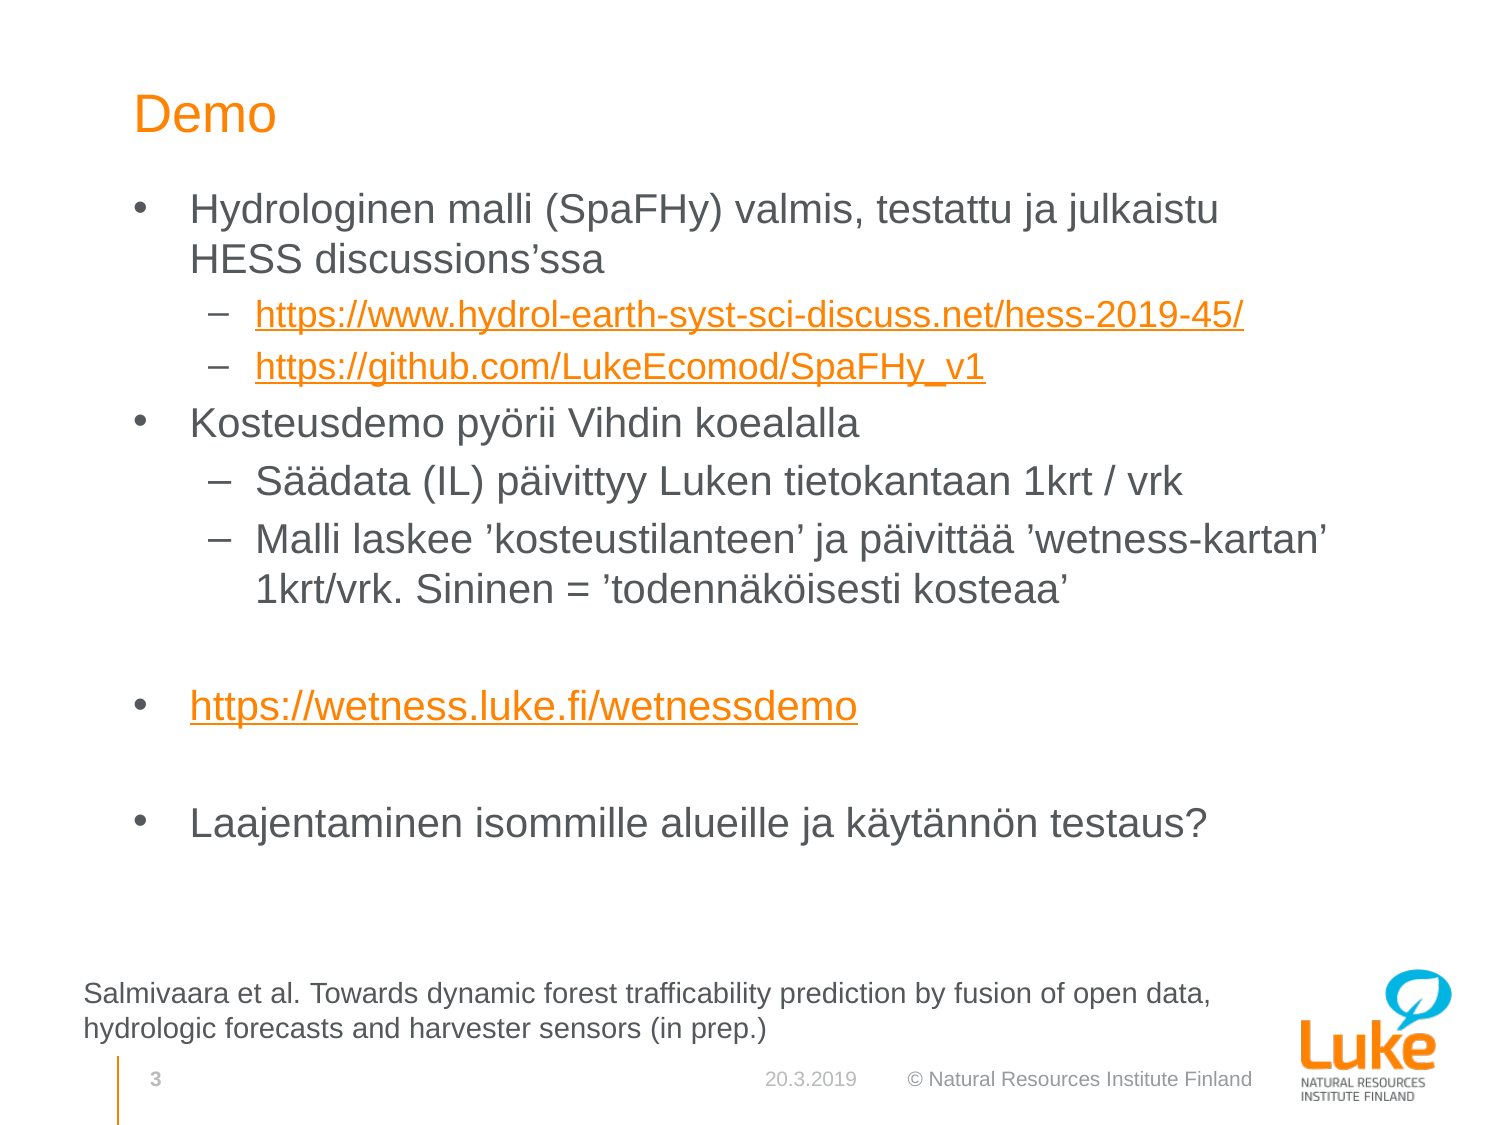

# Demo
Hydrologinen malli (SpaFHy) valmis, testattu ja julkaistu HESS discussions’ssa
https://www.hydrol-earth-syst-sci-discuss.net/hess-2019-45/
https://github.com/LukeEcomod/SpaFHy_v1
Kosteusdemo pyörii Vihdin koealalla
Säädata (IL) päivittyy Luken tietokantaan 1krt / vrk
Malli laskee ’kosteustilanteen’ ja päivittää ’wetness-kartan’ 1krt/vrk. Sininen = ’todennäköisesti kosteaa’

https://wetness.luke.fi/wetnessdemo

Laajentaminen isommille alueille ja käytännön testaus?

Salmivaara et al. Towards dynamic forest trafficability prediction by fusion of open data,
hydrologic forecasts and harvester sensors (in prep.)
3

20.3.2019